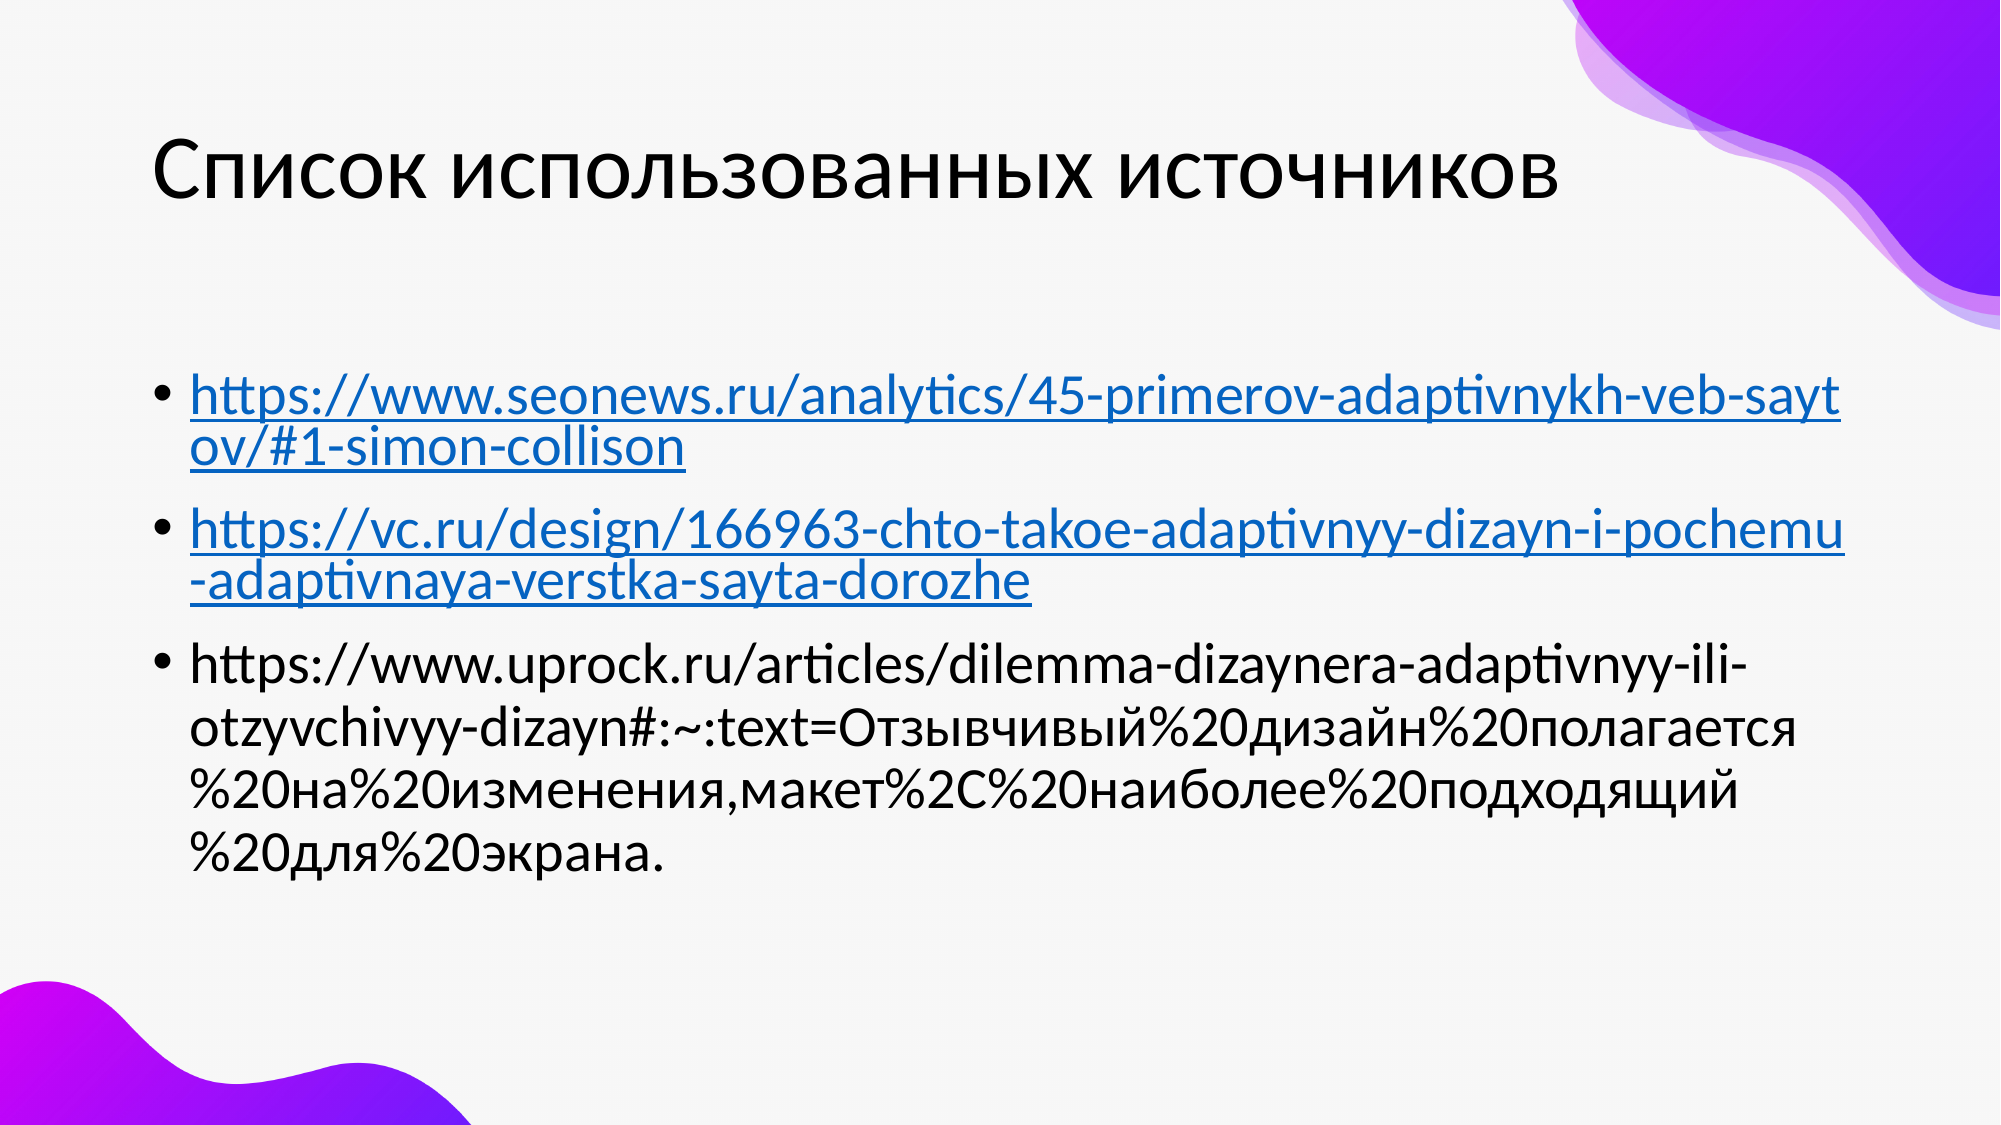

# Список использованных источников
https://www.seonews.ru/analytics/45-primerov-adaptivnykh-veb-saytov/#1-simon-collison
https://vc.ru/design/166963-chto-takoe-adaptivnyy-dizayn-i-pochemu-adaptivnaya-verstka-sayta-dorozhe
https://www.uprock.ru/articles/dilemma-dizaynera-adaptivnyy-ili-otzyvchivyy-dizayn#:~:text=Отзывчивый%20дизайн%20полагается%20на%20изменения,макет%2C%20наиболее%20подходящий%20для%20экрана.